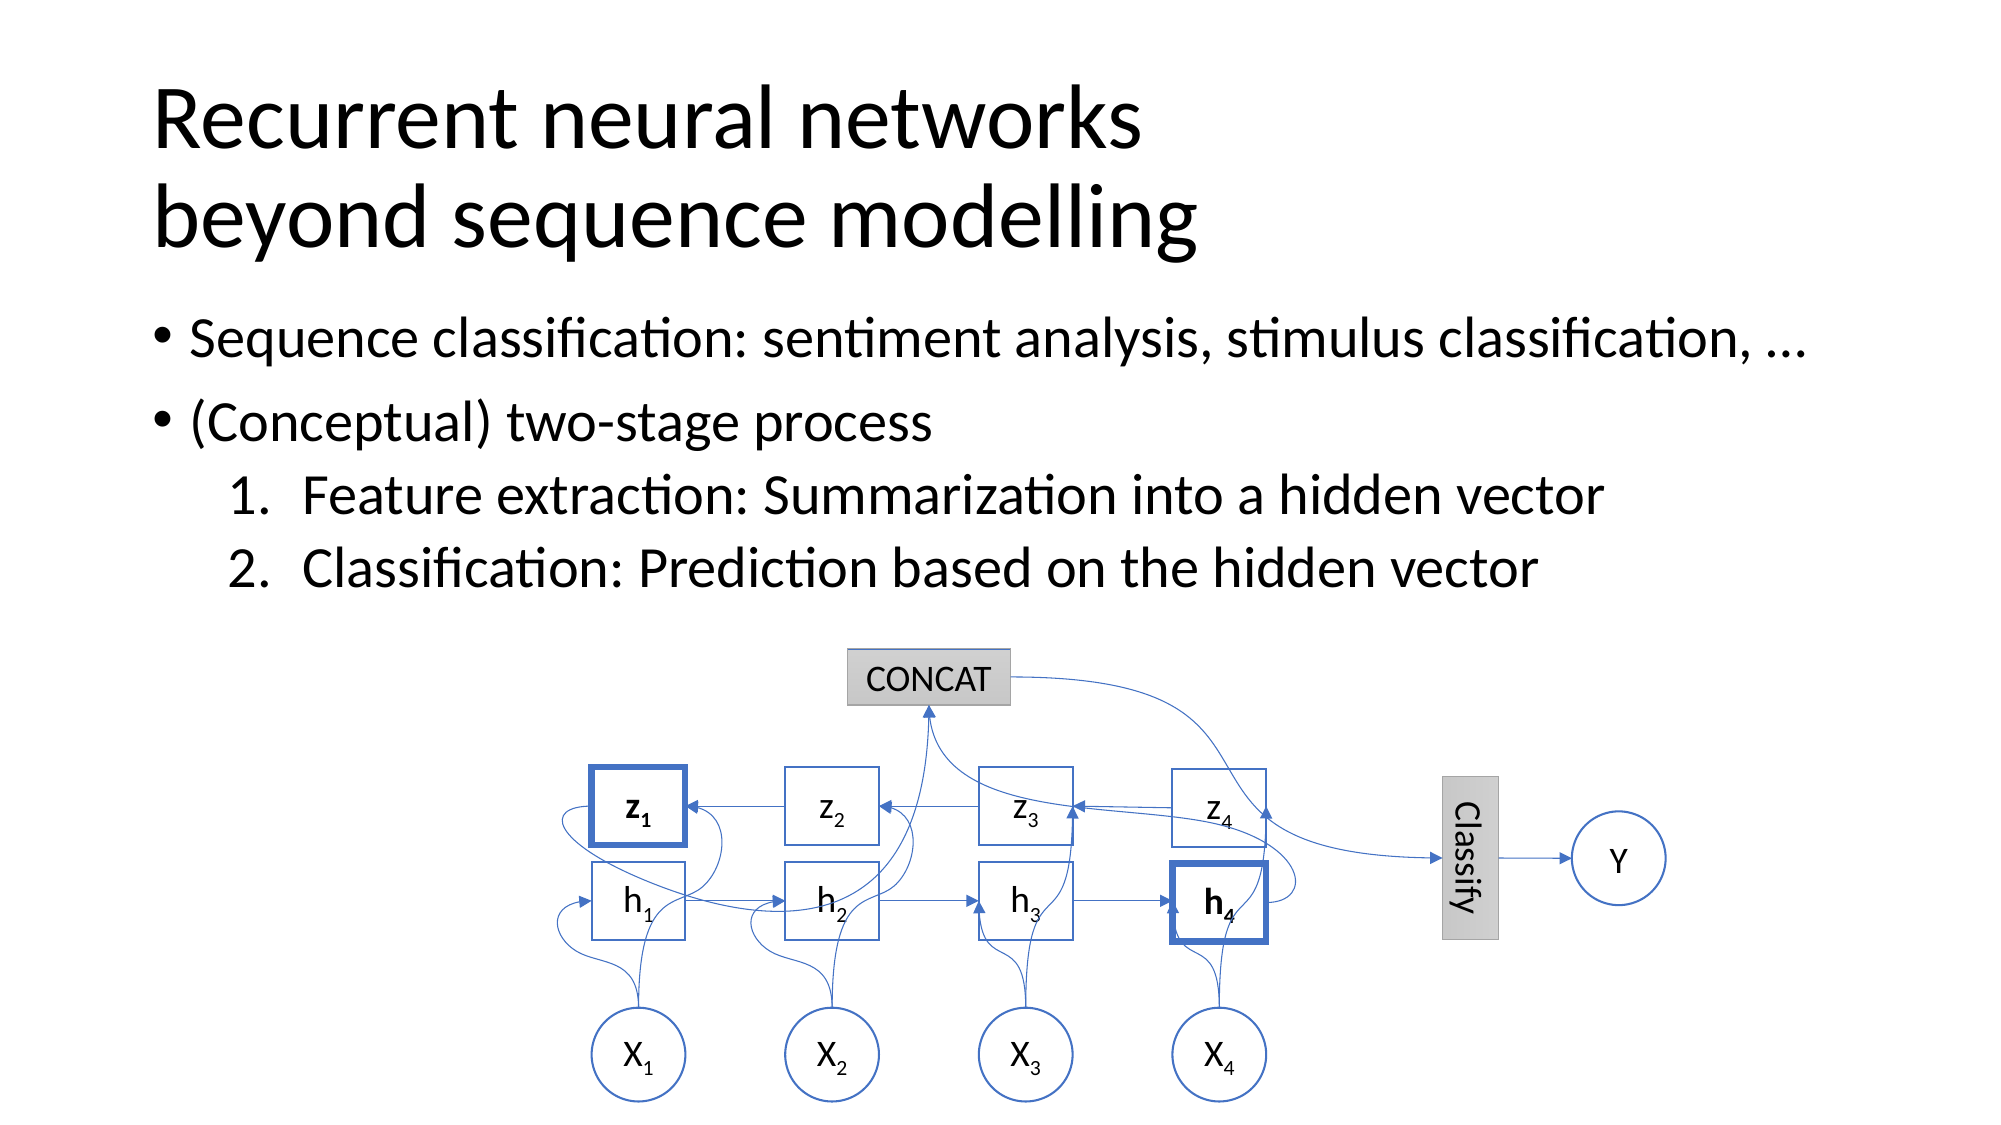

# Recurrent neural networks beyond sequence modelling
Sequence classification: sentiment analysis, stimulus classification, …
(Conceptual) two-stage process
Feature extraction: Summarization into a hidden vector
Classification: Prediction based on the hidden vector

CONCAT
z1
z2
z3
z4
Y
Classify
h1
h2
h3
h4
X1
X2
X3
X4